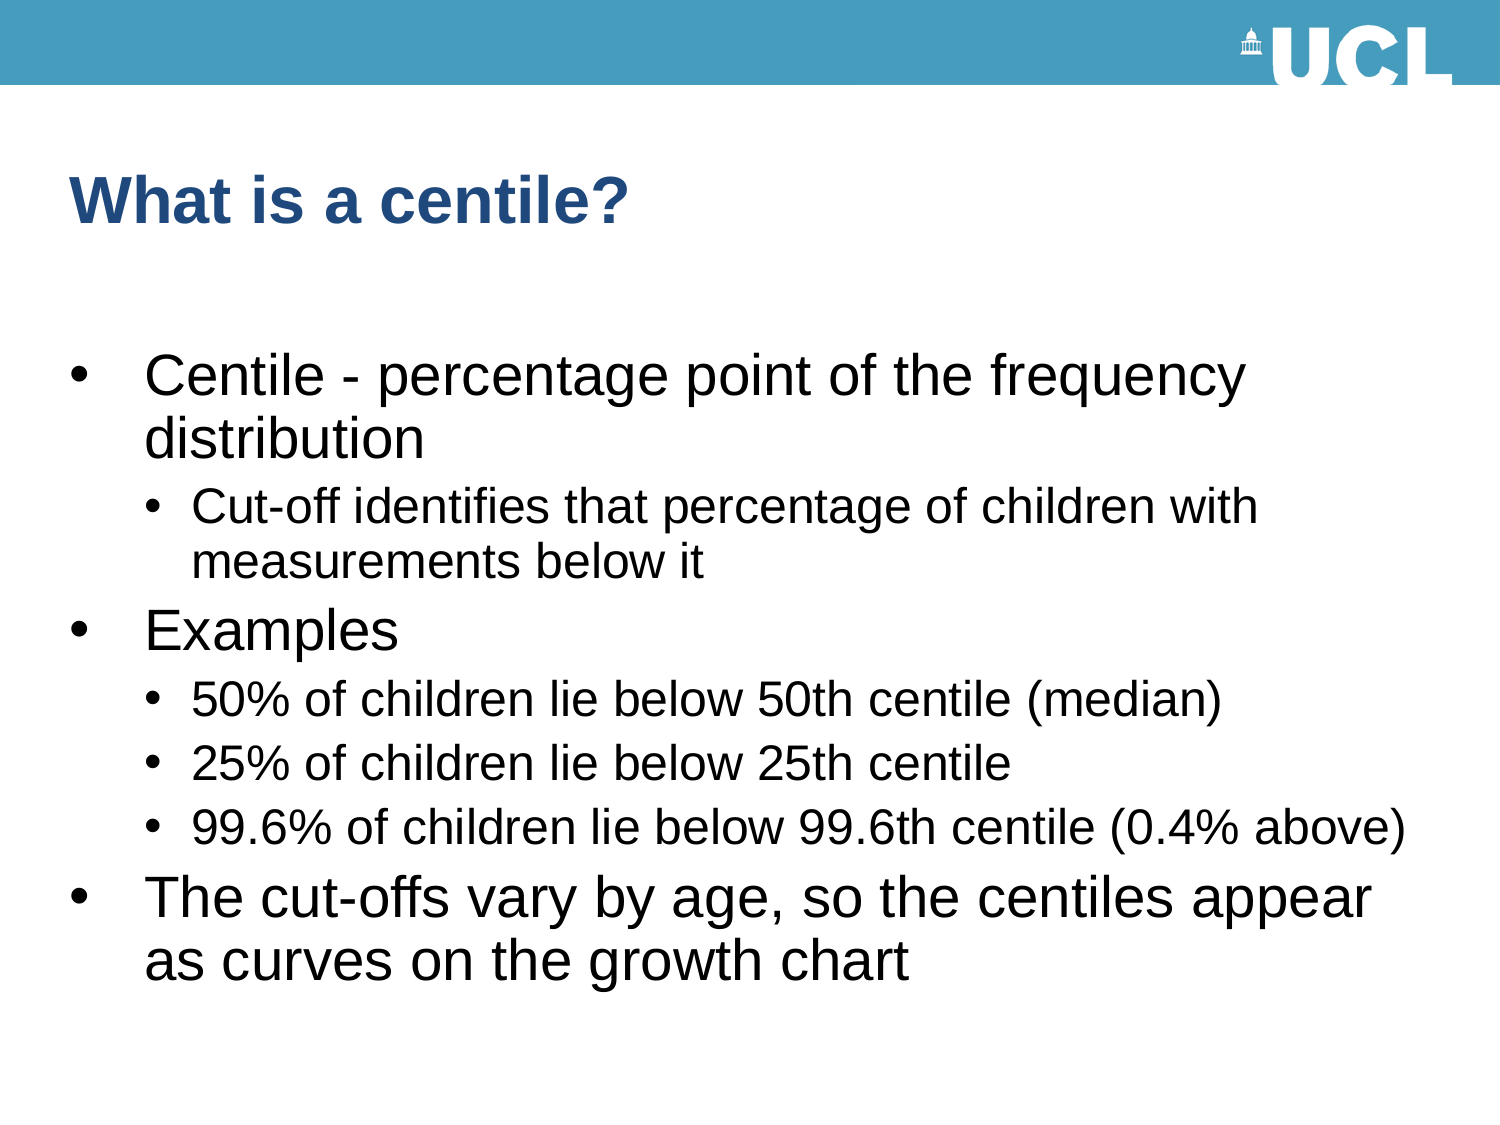

# What is a centile?
Centile - percentage point of the frequency distribution
Cut-off identifies that percentage of children with measurements below it
Examples
50% of children lie below 50th centile (median)
25% of children lie below 25th centile
99.6% of children lie below 99.6th centile (0.4% above)
The cut-offs vary by age, so the centiles appear as curves on the growth chart